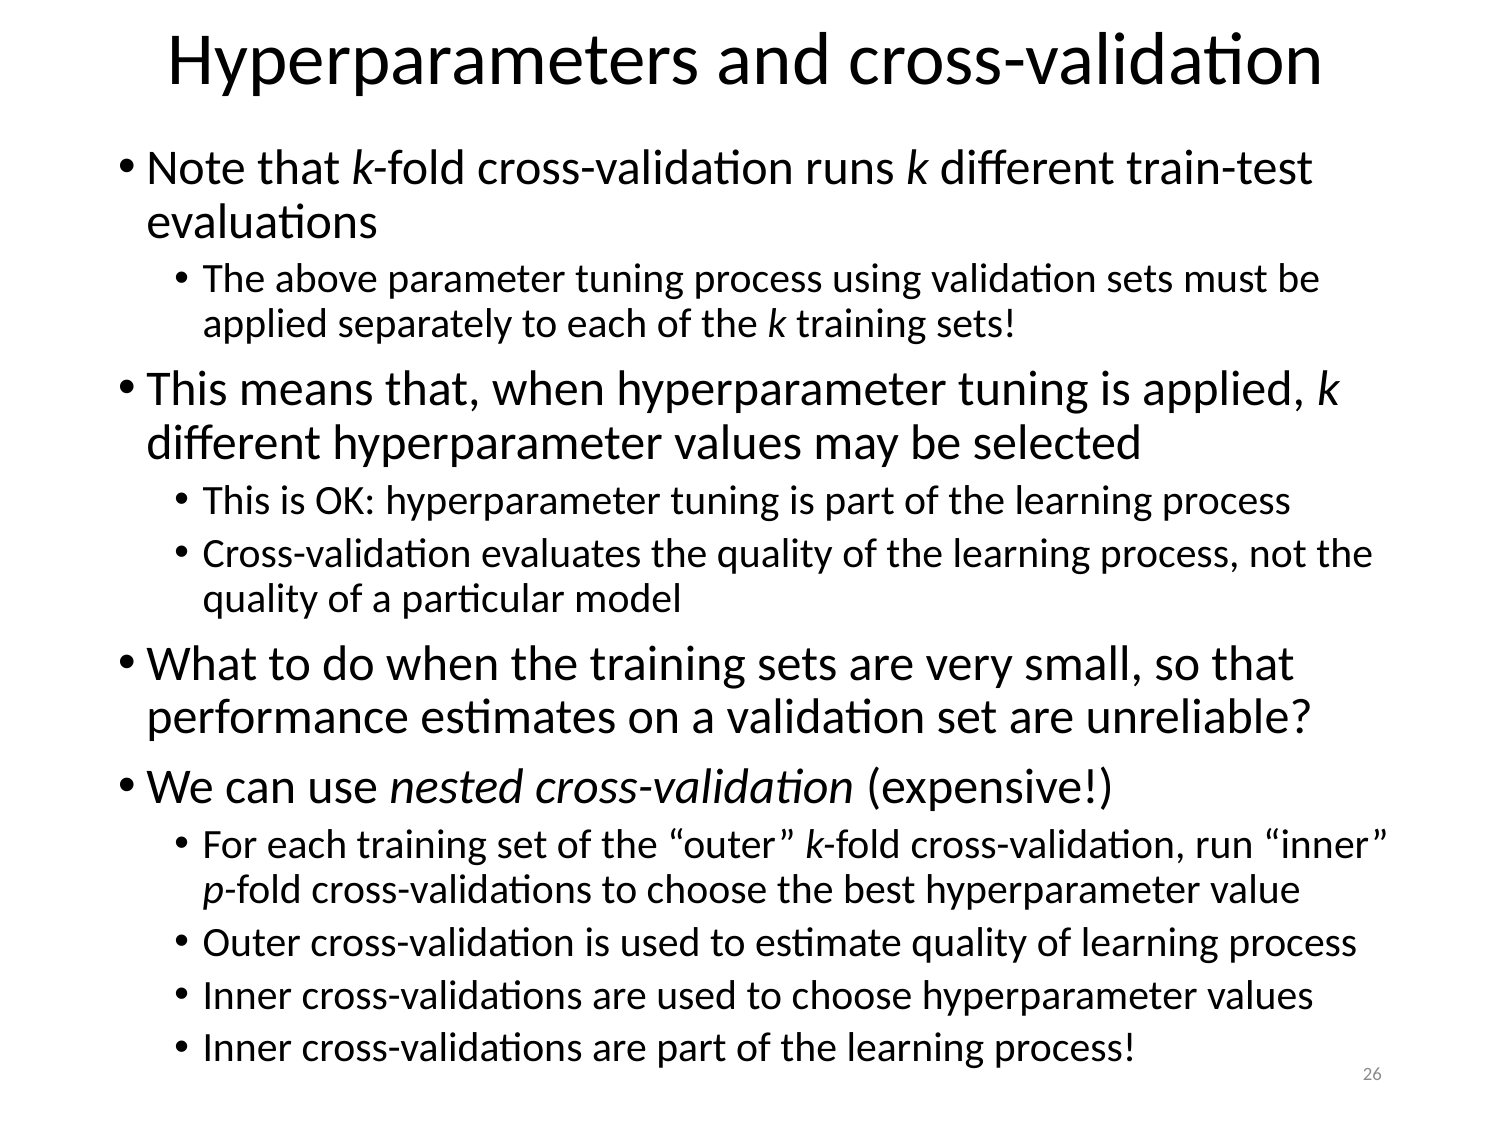

# Hyperparameters and cross-validation
Note that k-fold cross-validation runs k different train-test evaluations
The above parameter tuning process using validation sets must be applied separately to each of the k training sets!
This means that, when hyperparameter tuning is applied, k different hyperparameter values may be selected
This is OK: hyperparameter tuning is part of the learning process
Cross-validation evaluates the quality of the learning process, not the quality of a particular model
What to do when the training sets are very small, so that performance estimates on a validation set are unreliable?
We can use nested cross-validation (expensive!)
For each training set of the “outer” k-fold cross-validation, run “inner” p-fold cross-validations to choose the best hyperparameter value
Outer cross-validation is used to estimate quality of learning process
Inner cross-validations are used to choose hyperparameter values
Inner cross-validations are part of the learning process!

26